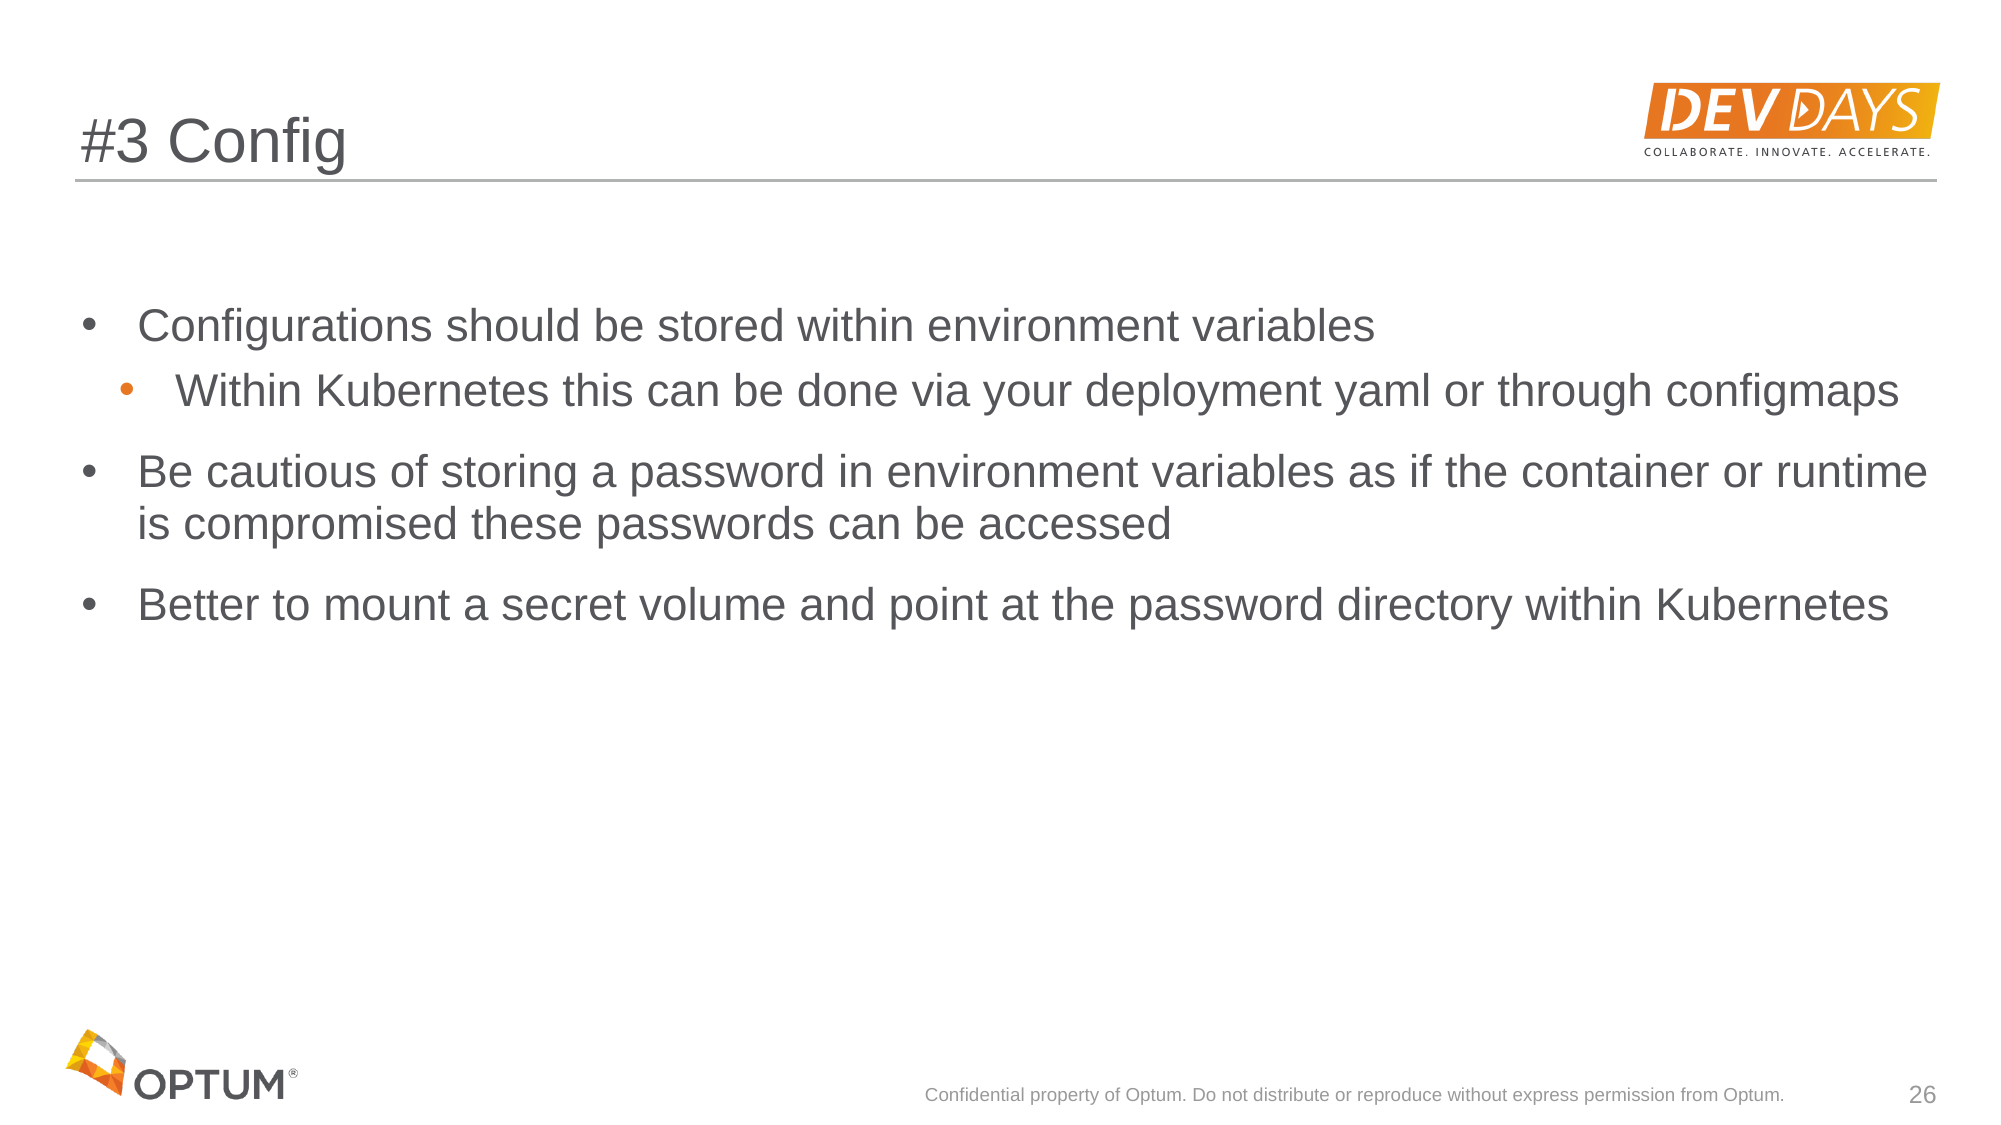

# #3 Config

Configurations should be stored within environment variables
Within Kubernetes this can be done via your deployment yaml or through configmaps
Be cautious of storing a password in environment variables as if the container or runtime is compromised these passwords can be accessed
Better to mount a secret volume and point at the password directory within Kubernetes

Confidential property of Optum. Do not distribute or reproduce without express permission from Optum.
26